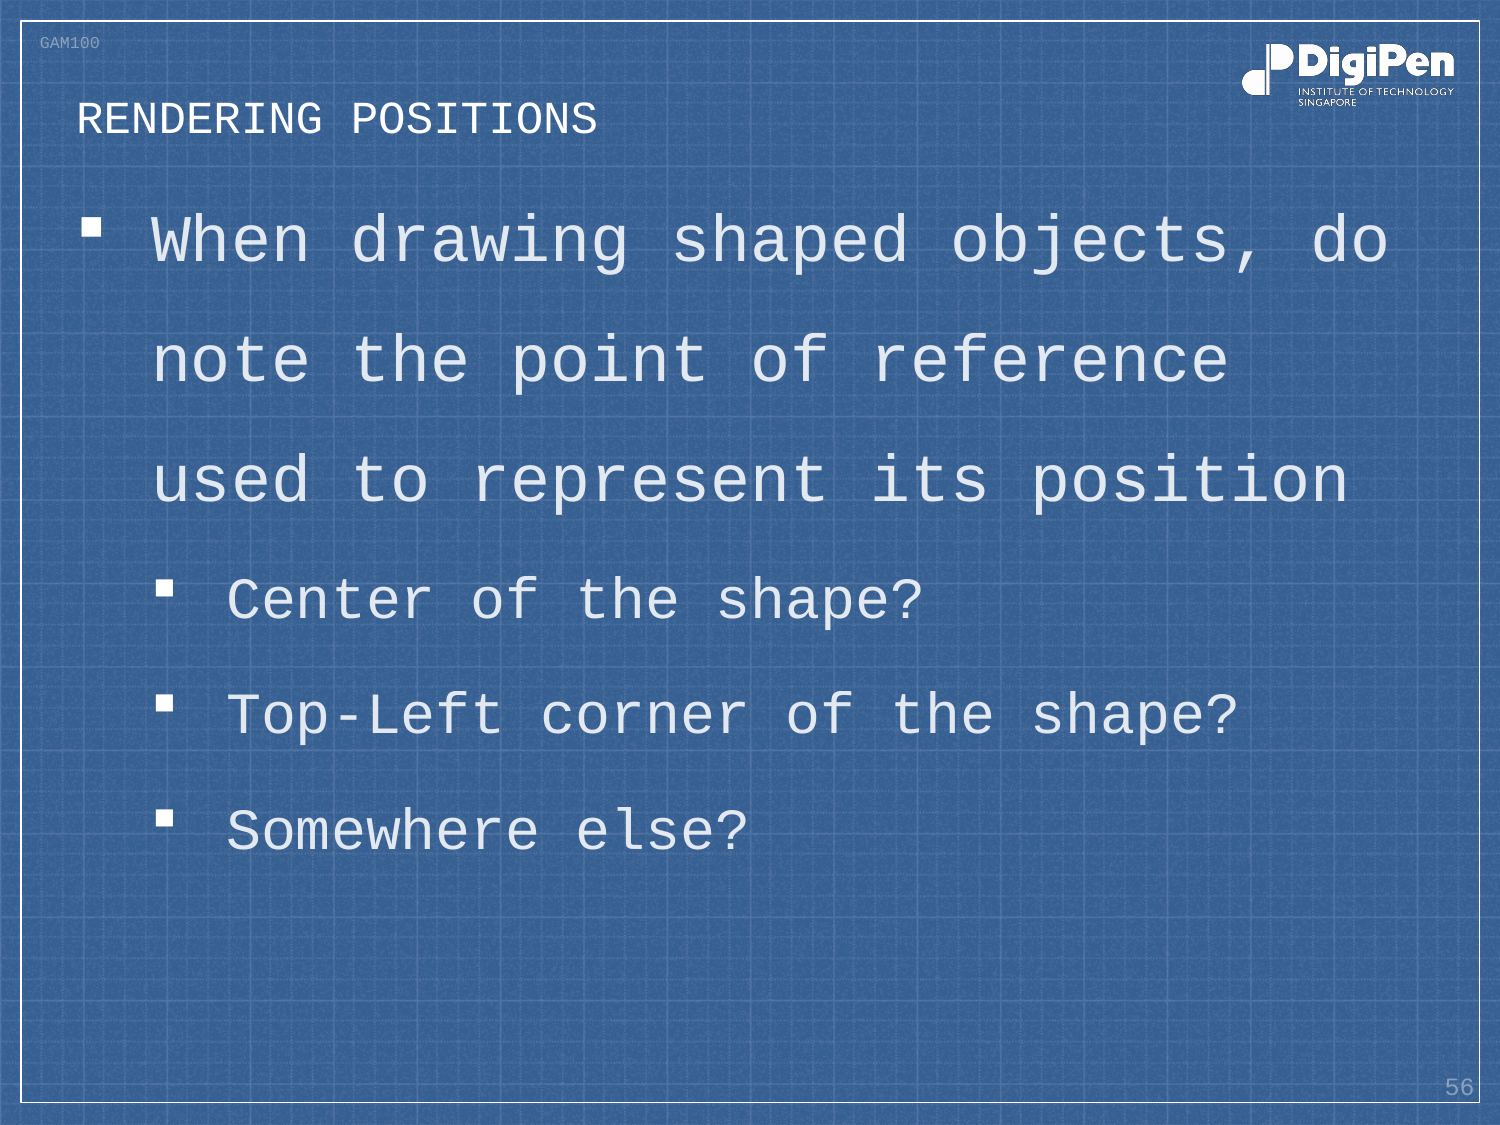

# Rendering positions
When drawing shaped objects, do note the point of reference used to represent its position
Center of the shape?
Top-Left corner of the shape?
Somewhere else?

56